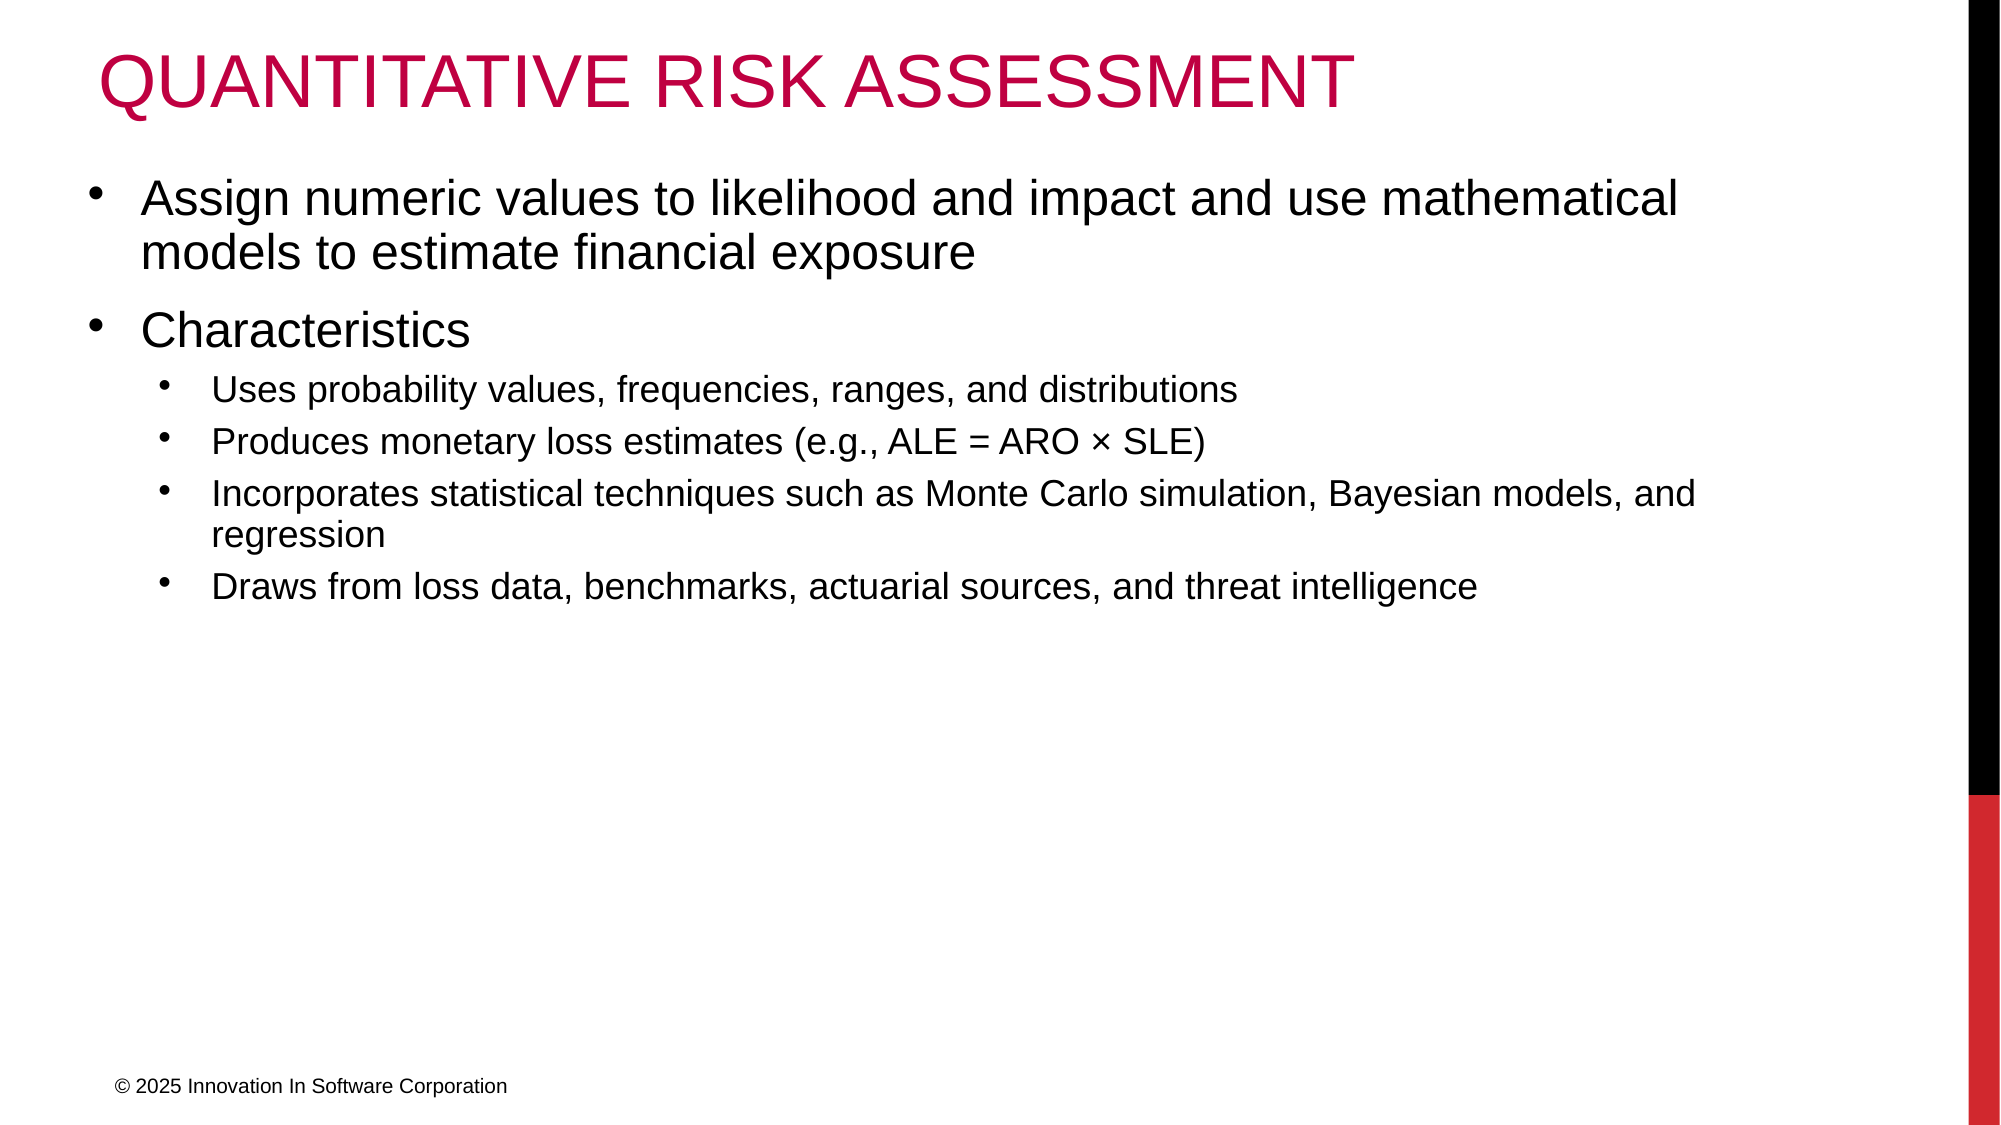

# Quantitative Risk Assessment
Assign numeric values to likelihood and impact and use mathematical models to estimate financial exposure
Characteristics
Uses probability values, frequencies, ranges, and distributions
Produces monetary loss estimates (e.g., ALE = ARO × SLE)
Incorporates statistical techniques such as Monte Carlo simulation, Bayesian models, and regression
Draws from loss data, benchmarks, actuarial sources, and threat intelligence
© 2025 Innovation In Software Corporation